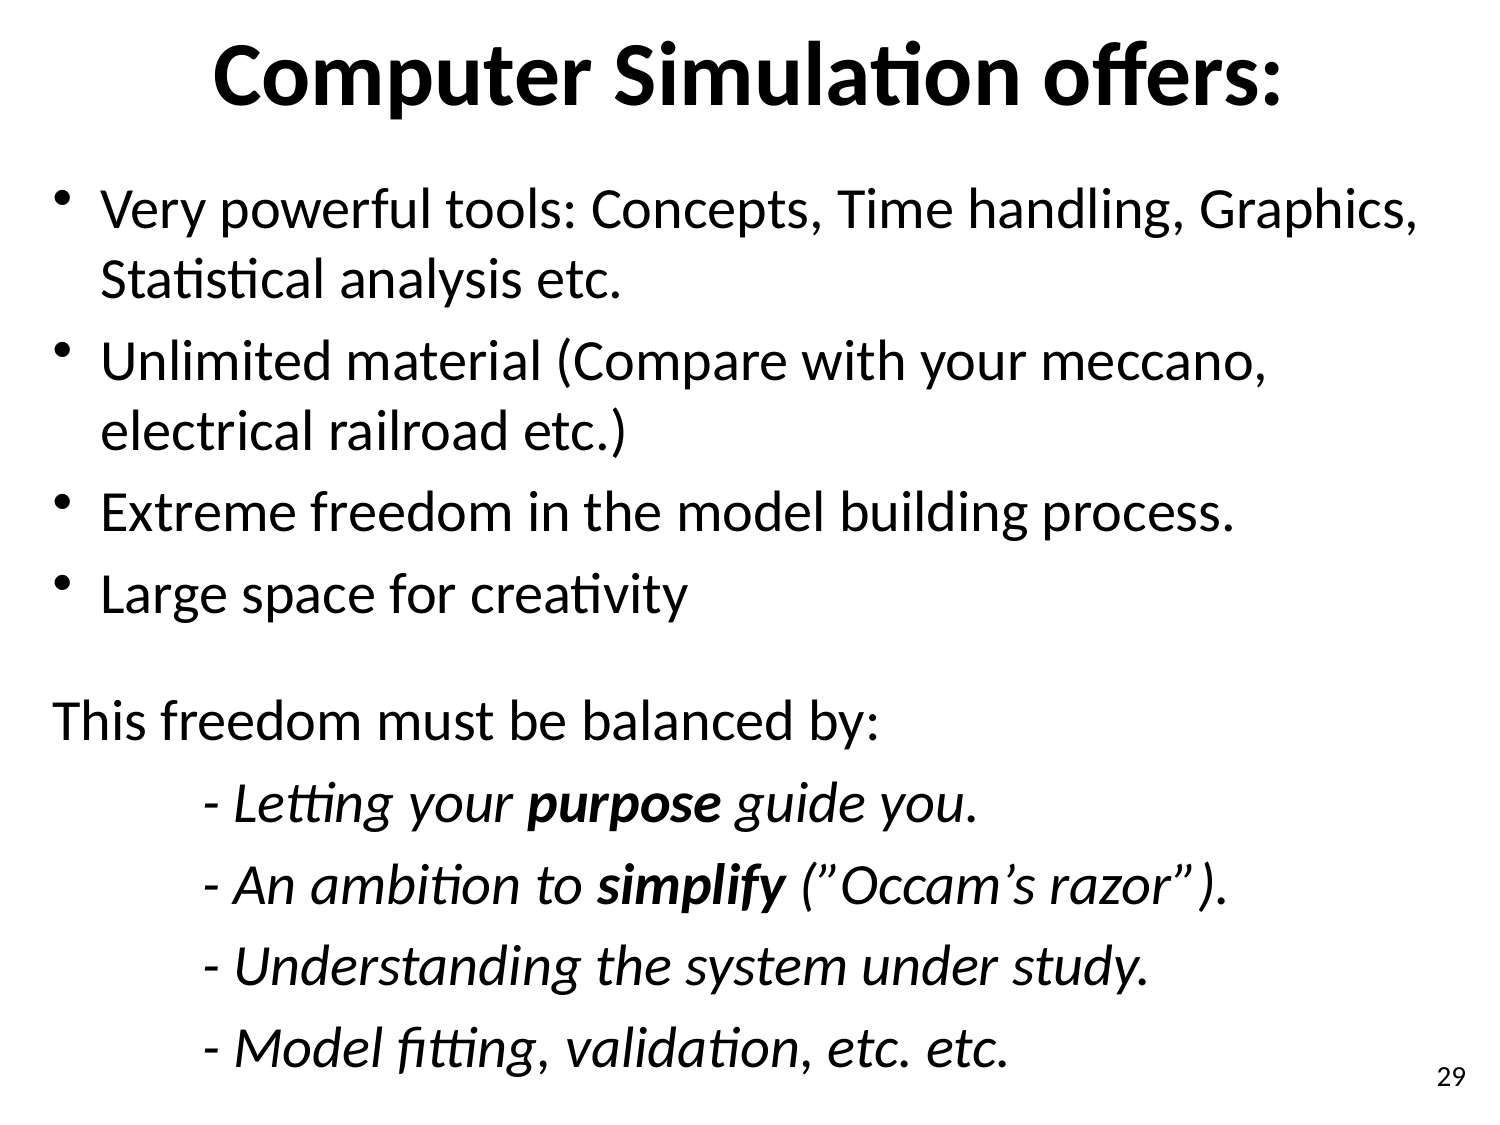

Computer Simulation offers:
Very powerful tools: Concepts, Time handling, Graphics, Statistical analysis etc.
Unlimited material (Compare with your meccano, electrical railroad etc.)
Extreme freedom in the model building process.
Large space for creativity
This freedom must be balanced by:
	- Letting your purpose guide you.
	- An ambition to simplify (”Occam’s razor”).
	- Understanding the system under study.
	- Model fitting, validation, etc. etc.
29